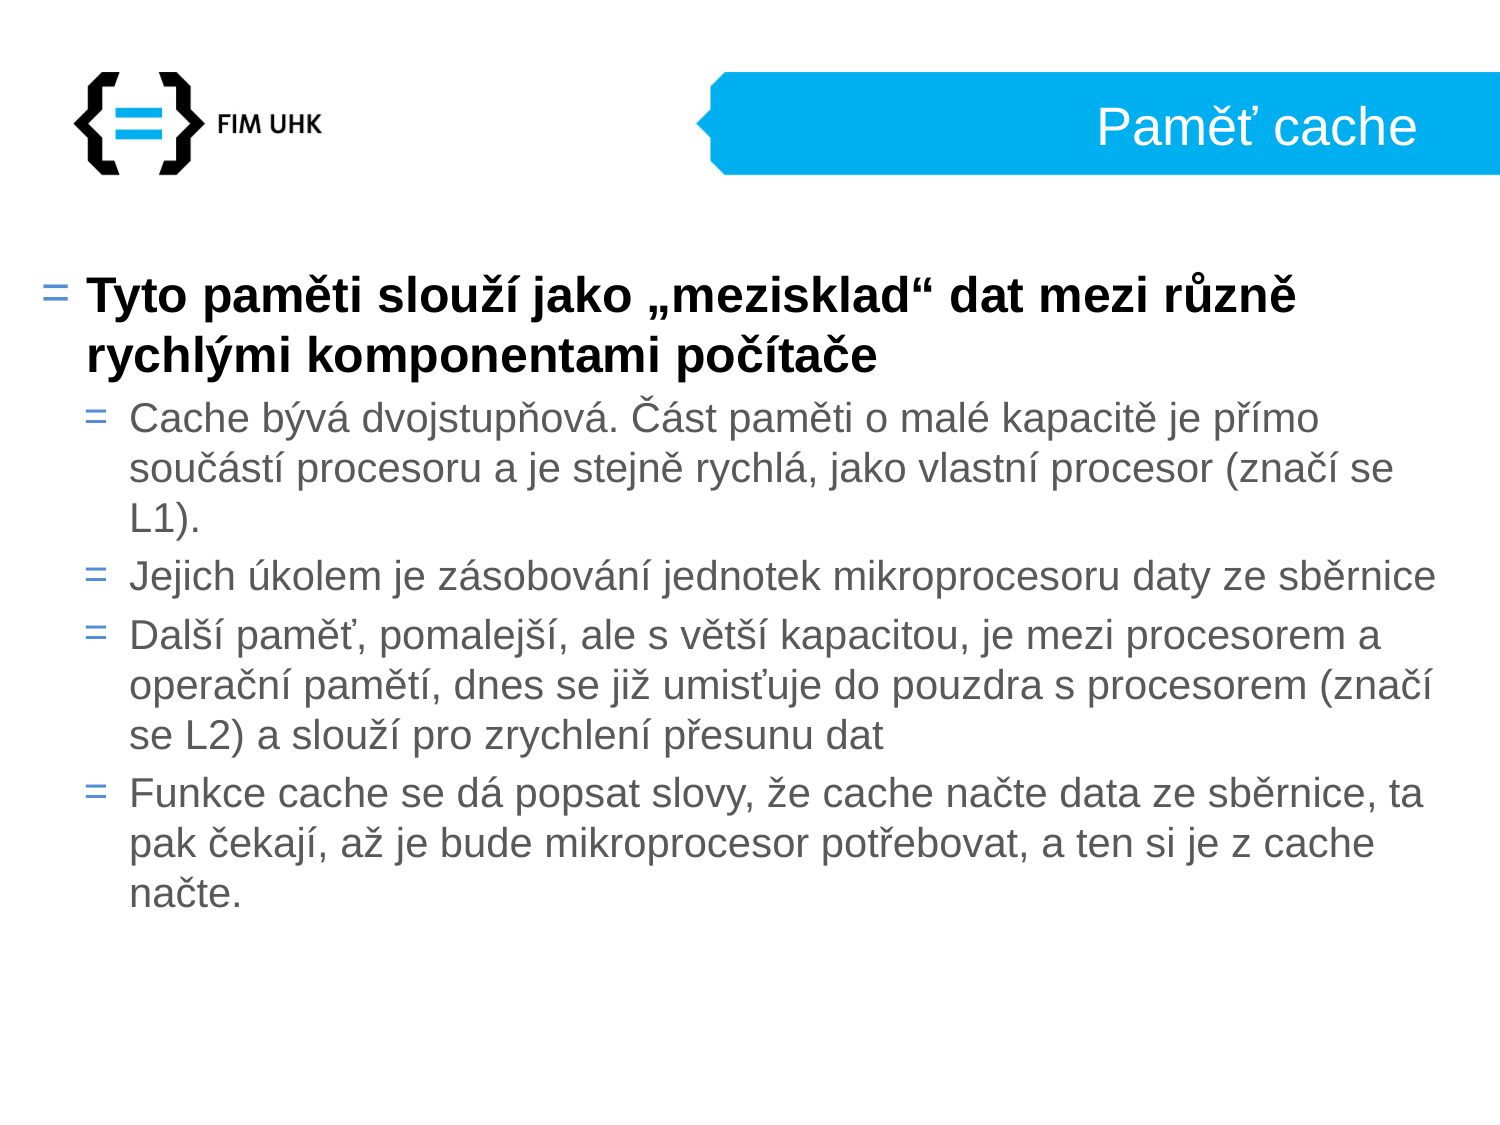

# Paměť cache
Tyto paměti slouží jako „mezisklad“ dat mezi různě rychlými komponentami počítače
Cache bývá dvojstupňová. Část paměti o malé kapacitě je přímo součástí procesoru a je stejně rychlá, jako vlastní procesor (značí se L1).
Jejich úkolem je zásobování jednotek mikroprocesoru daty ze sběrnice
Další paměť, pomalejší, ale s větší kapacitou, je mezi procesorem a operační pamětí, dnes se již umisťuje do pouzdra s procesorem (značí se L2) a slouží pro zrychlení přesunu dat
Funkce cache se dá popsat slovy, že cache načte data ze sběrnice, ta pak čekají, až je bude mikroprocesor potřebovat, a ten si je z cache načte.